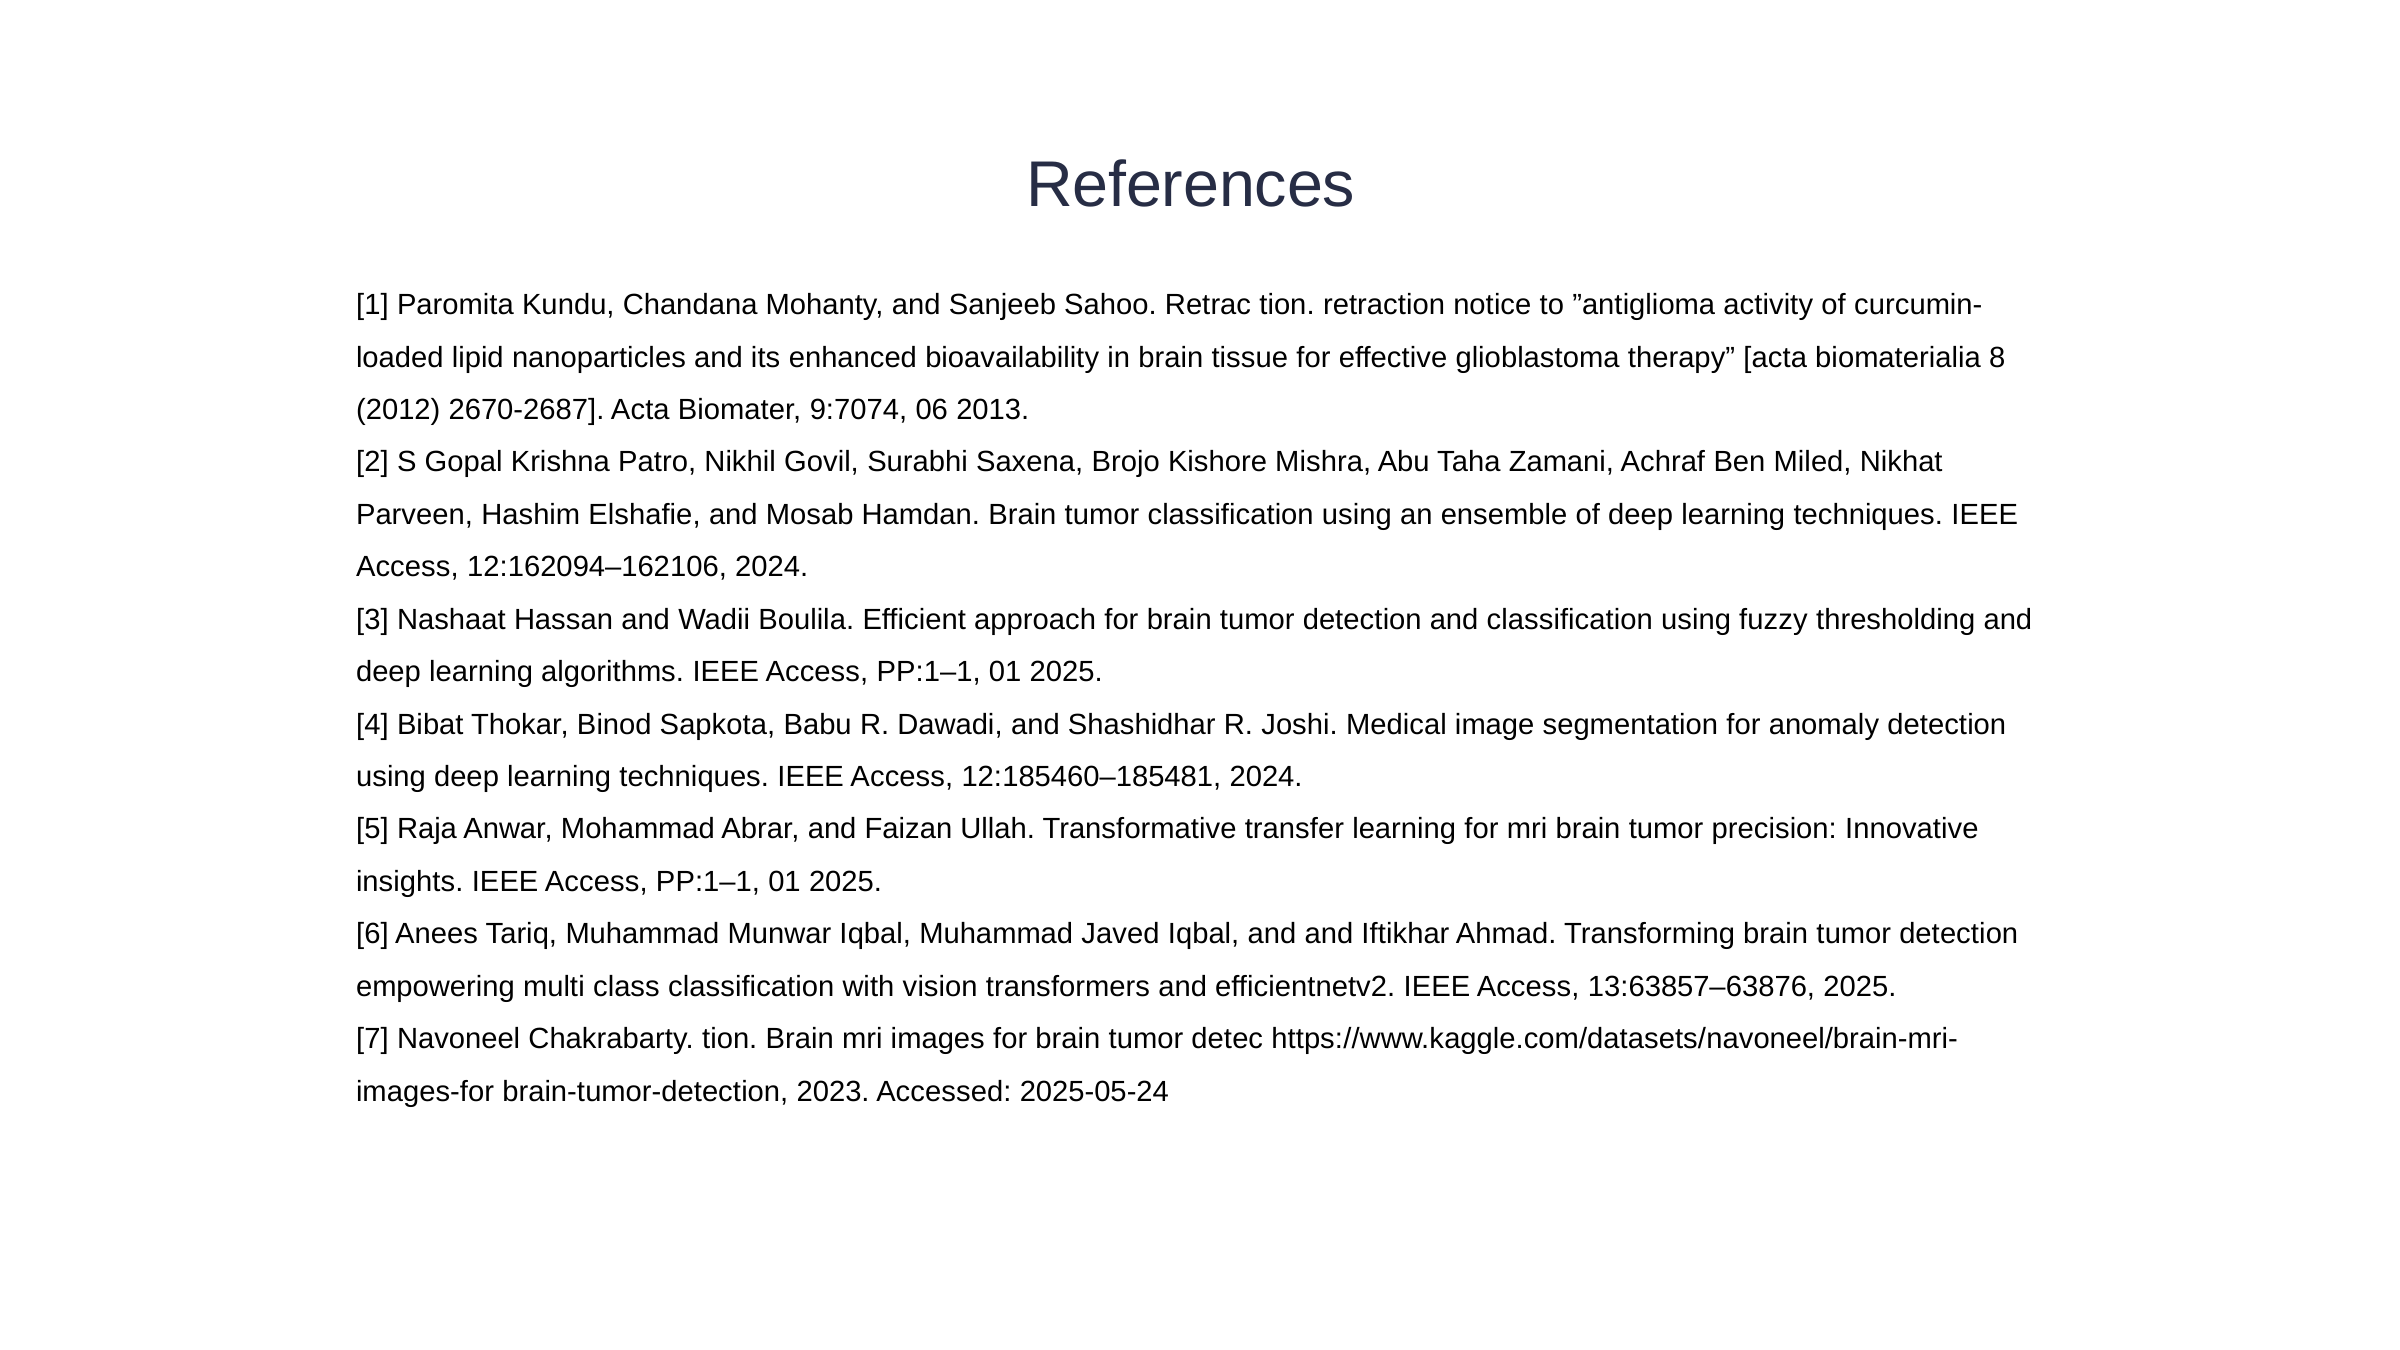

References
[1] Paromita Kundu, Chandana Mohanty, and Sanjeeb Sahoo. Retrac tion. retraction notice to ”antiglioma activity of curcumin-loaded lipid nanoparticles and its enhanced bioavailability in brain tissue for effective glioblastoma therapy” [acta biomaterialia 8 (2012) 2670-2687]. Acta Biomater, 9:7074, 06 2013.
[2] S Gopal Krishna Patro, Nikhil Govil, Surabhi Saxena, Brojo Kishore Mishra, Abu Taha Zamani, Achraf Ben Miled, Nikhat Parveen, Hashim Elshafie, and Mosab Hamdan. Brain tumor classification using an ensemble of deep learning techniques. IEEE Access, 12:162094–162106, 2024.
[3] Nashaat Hassan and Wadii Boulila. Efficient approach for brain tumor detection and classification using fuzzy thresholding and deep learning algorithms. IEEE Access, PP:1–1, 01 2025.
[4] Bibat Thokar, Binod Sapkota, Babu R. Dawadi, and Shashidhar R. Joshi. Medical image segmentation for anomaly detection using deep learning techniques. IEEE Access, 12:185460–185481, 2024.
[5] Raja Anwar, Mohammad Abrar, and Faizan Ullah. Transformative transfer learning for mri brain tumor precision: Innovative insights. IEEE Access, PP:1–1, 01 2025.
[6] Anees Tariq, Muhammad Munwar Iqbal, Muhammad Javed Iqbal, and and Iftikhar Ahmad. Transforming brain tumor detection empowering multi class classification with vision transformers and efficientnetv2. IEEE Access, 13:63857–63876, 2025.
[7] Navoneel Chakrabarty. tion. Brain mri images for brain tumor detec https://www.kaggle.com/datasets/navoneel/brain-mri-images-for brain-tumor-detection, 2023. Accessed: 2025-05-24